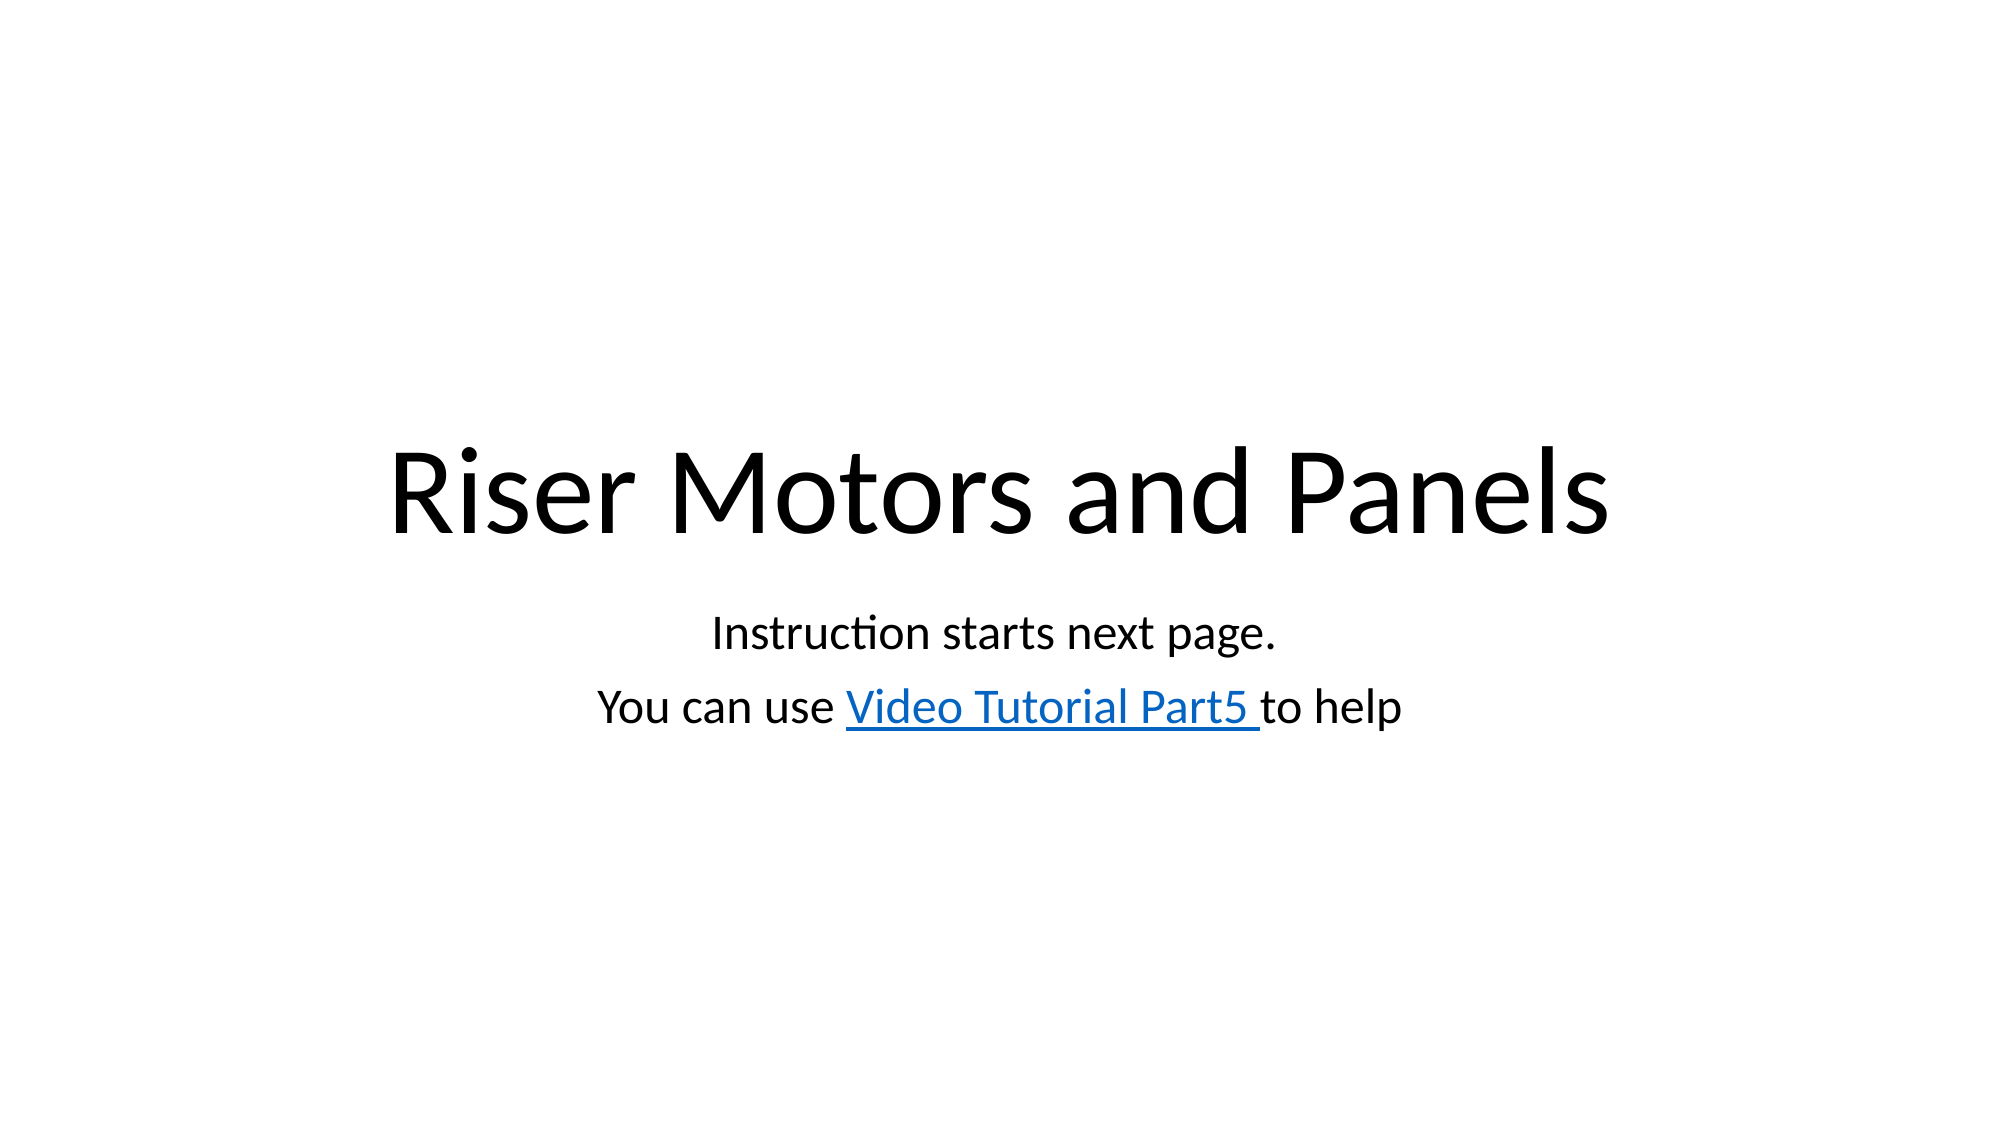

# Riser Motors and Panels
Instruction starts next page.
You can use Video Tutorial Part5 to help